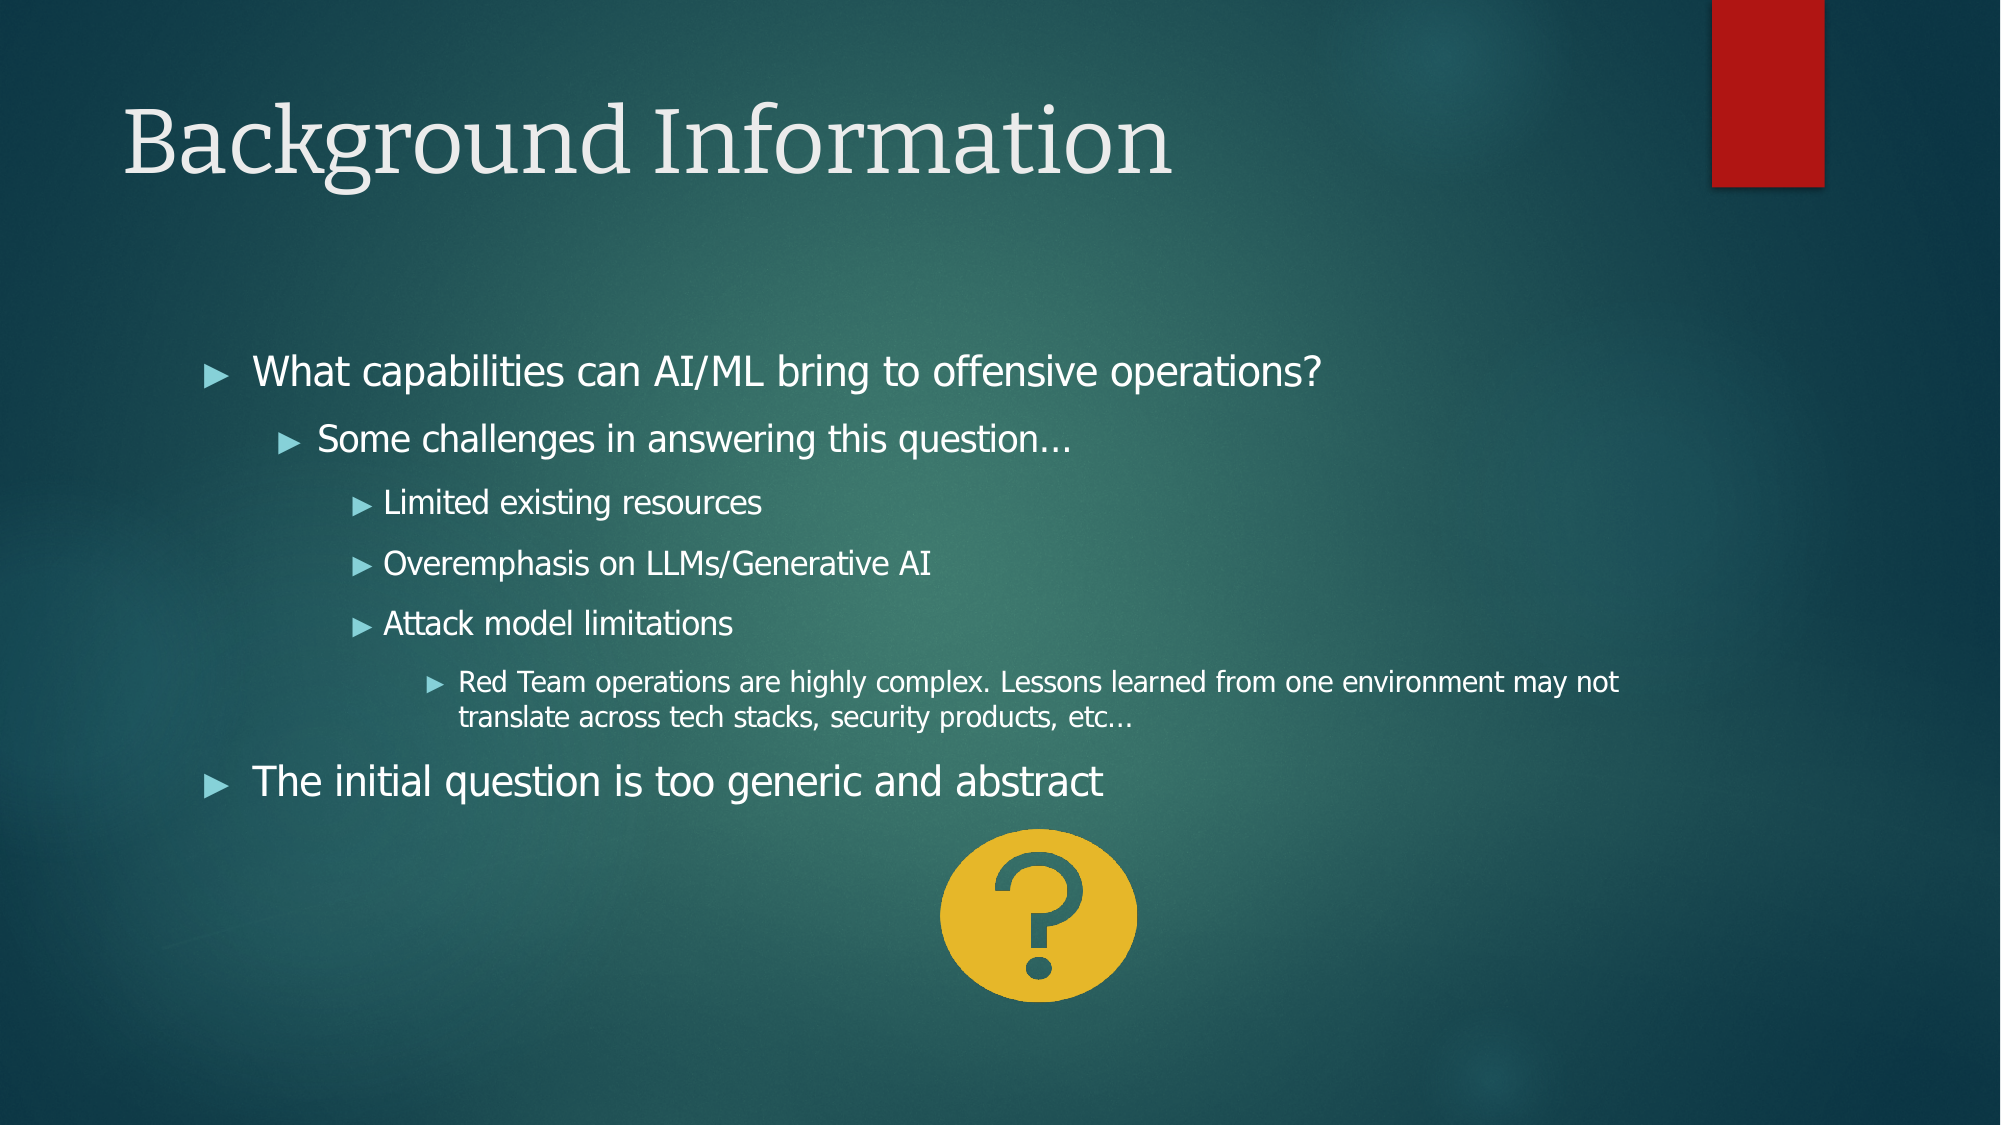

# Background Information
What capabilities can AI/ML bring to offensive operations?
Some challenges in answering this question...
Limited existing resources
Overemphasis on LLMs/Generative AI
Attack model limitations
Red Team operations are highly complex. Lessons learned from one environment may not translate across tech stacks, security products, etc...
The initial question is too generic and abstract